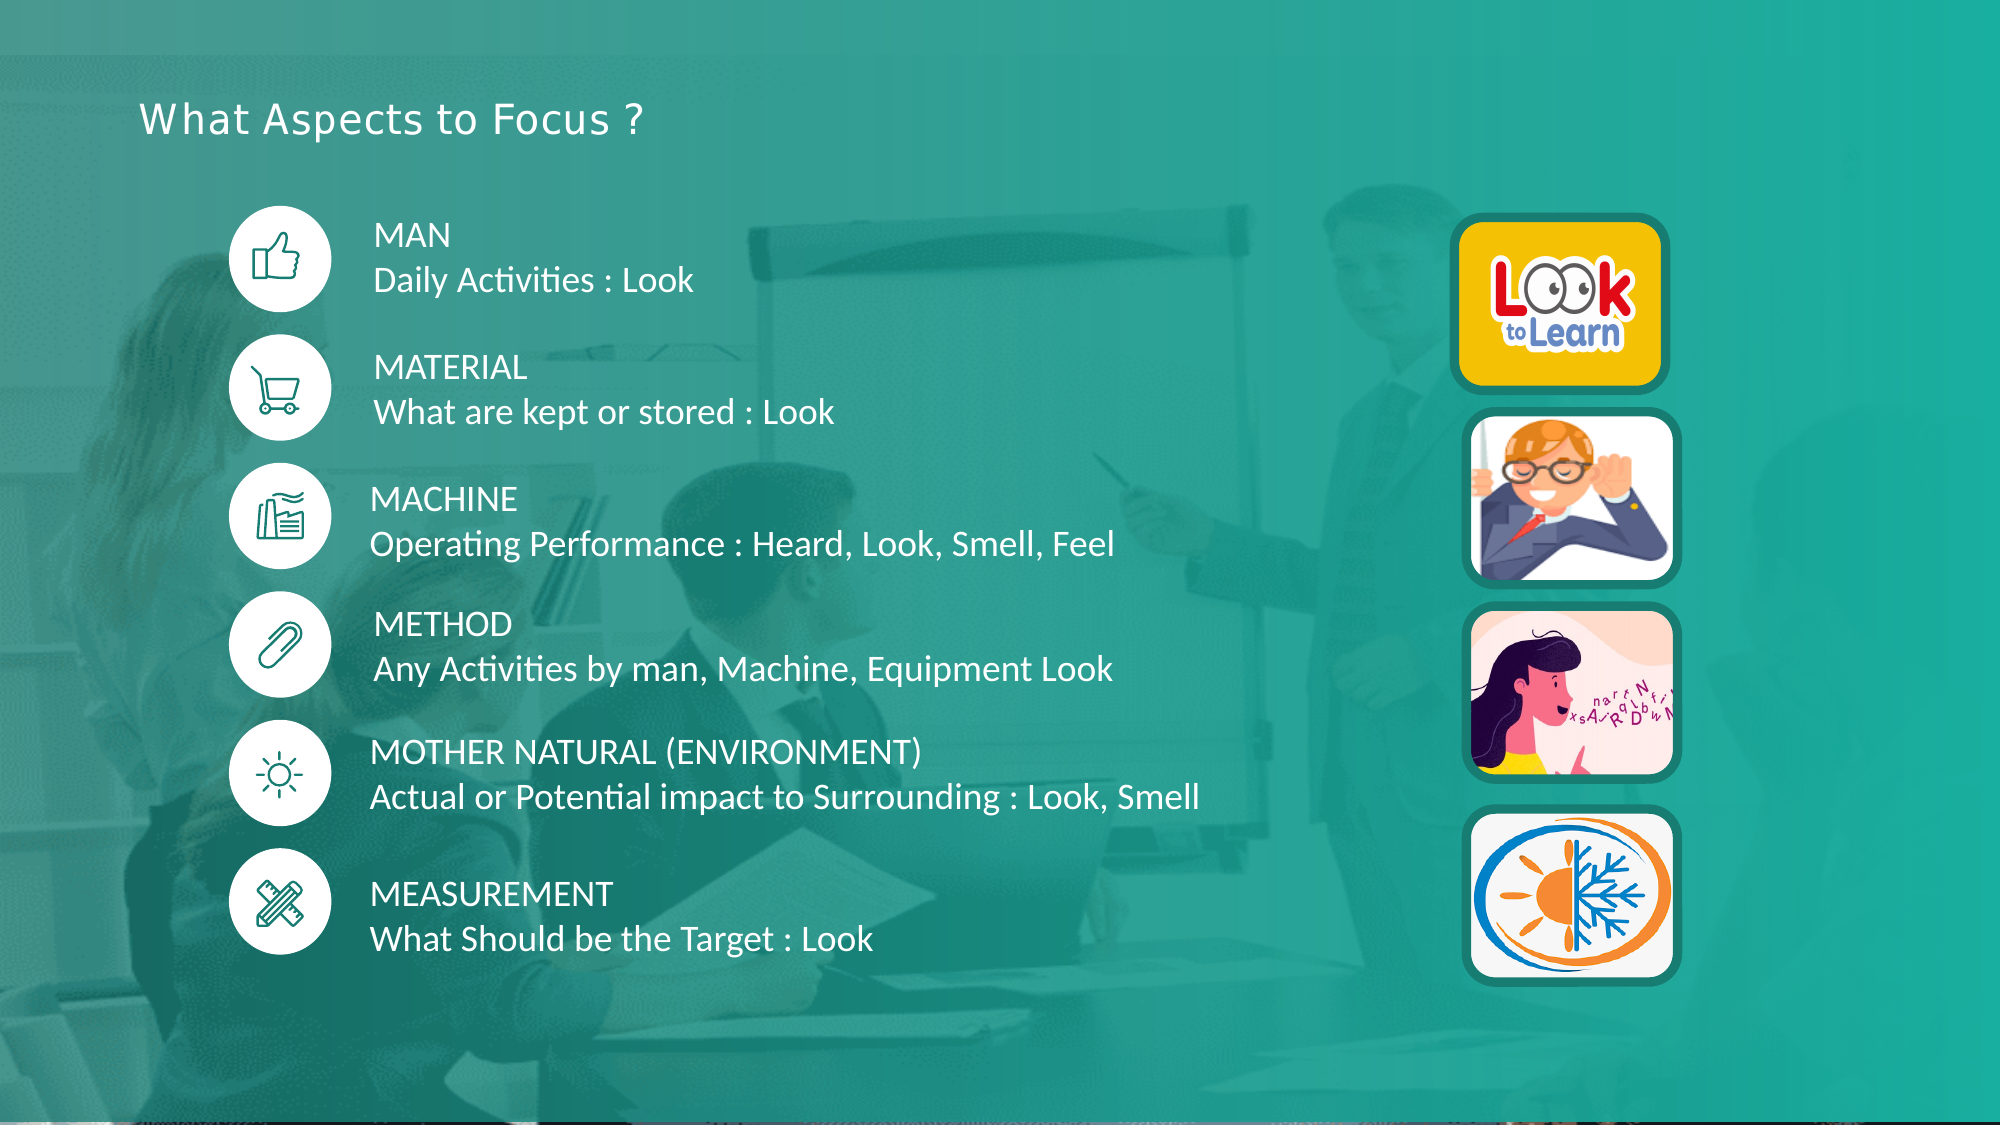

What Aspects to Focus ?
MAN
Daily Activities : Look

MATERIAL
What are kept or stored : Look
MACHINE
Operating Performance : Heard, Look, Smell, Feel
METHOD
Any Activities by man, Machine, Equipment Look
MOTHER NATURAL (ENVIRONMENT)
Actual or Potential impact to Surrounding : Look, Smell
MEASUREMENT
What Should be the Target : Look